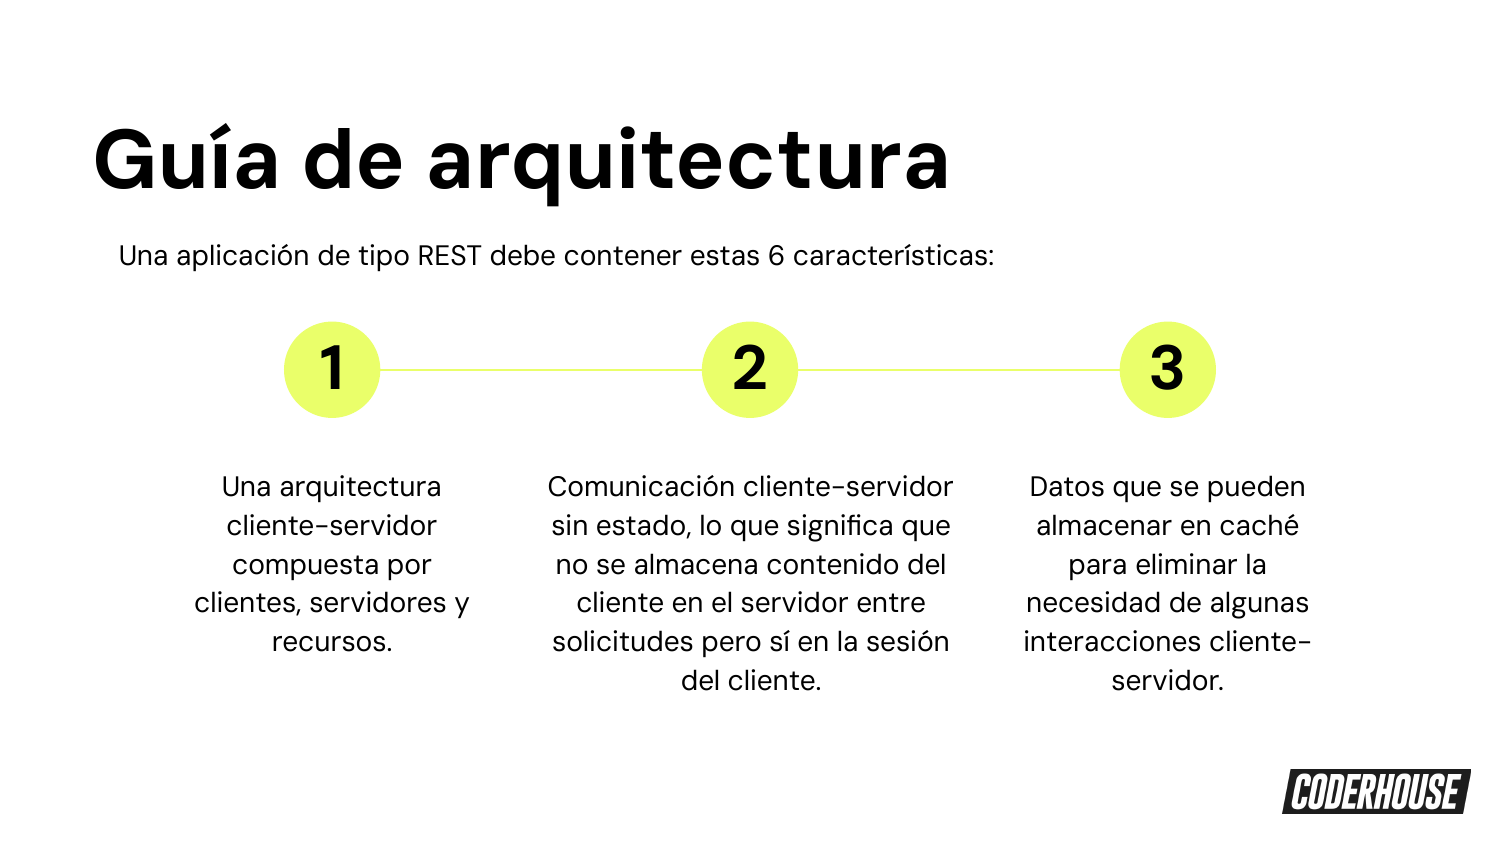

Guía de arquitectura
Una aplicación de tipo REST debe contener estas 6 características:
1
2
3

Una arquitectura cliente-servidor compuesta por clientes, servidores y recursos.
Comunicación cliente-servidor sin estado, lo que significa que no se almacena contenido del cliente en el servidor entre solicitudes pero sí en la sesión del cliente.

Datos que se pueden almacenar en caché para eliminar la necesidad de algunas interacciones cliente-servidor.